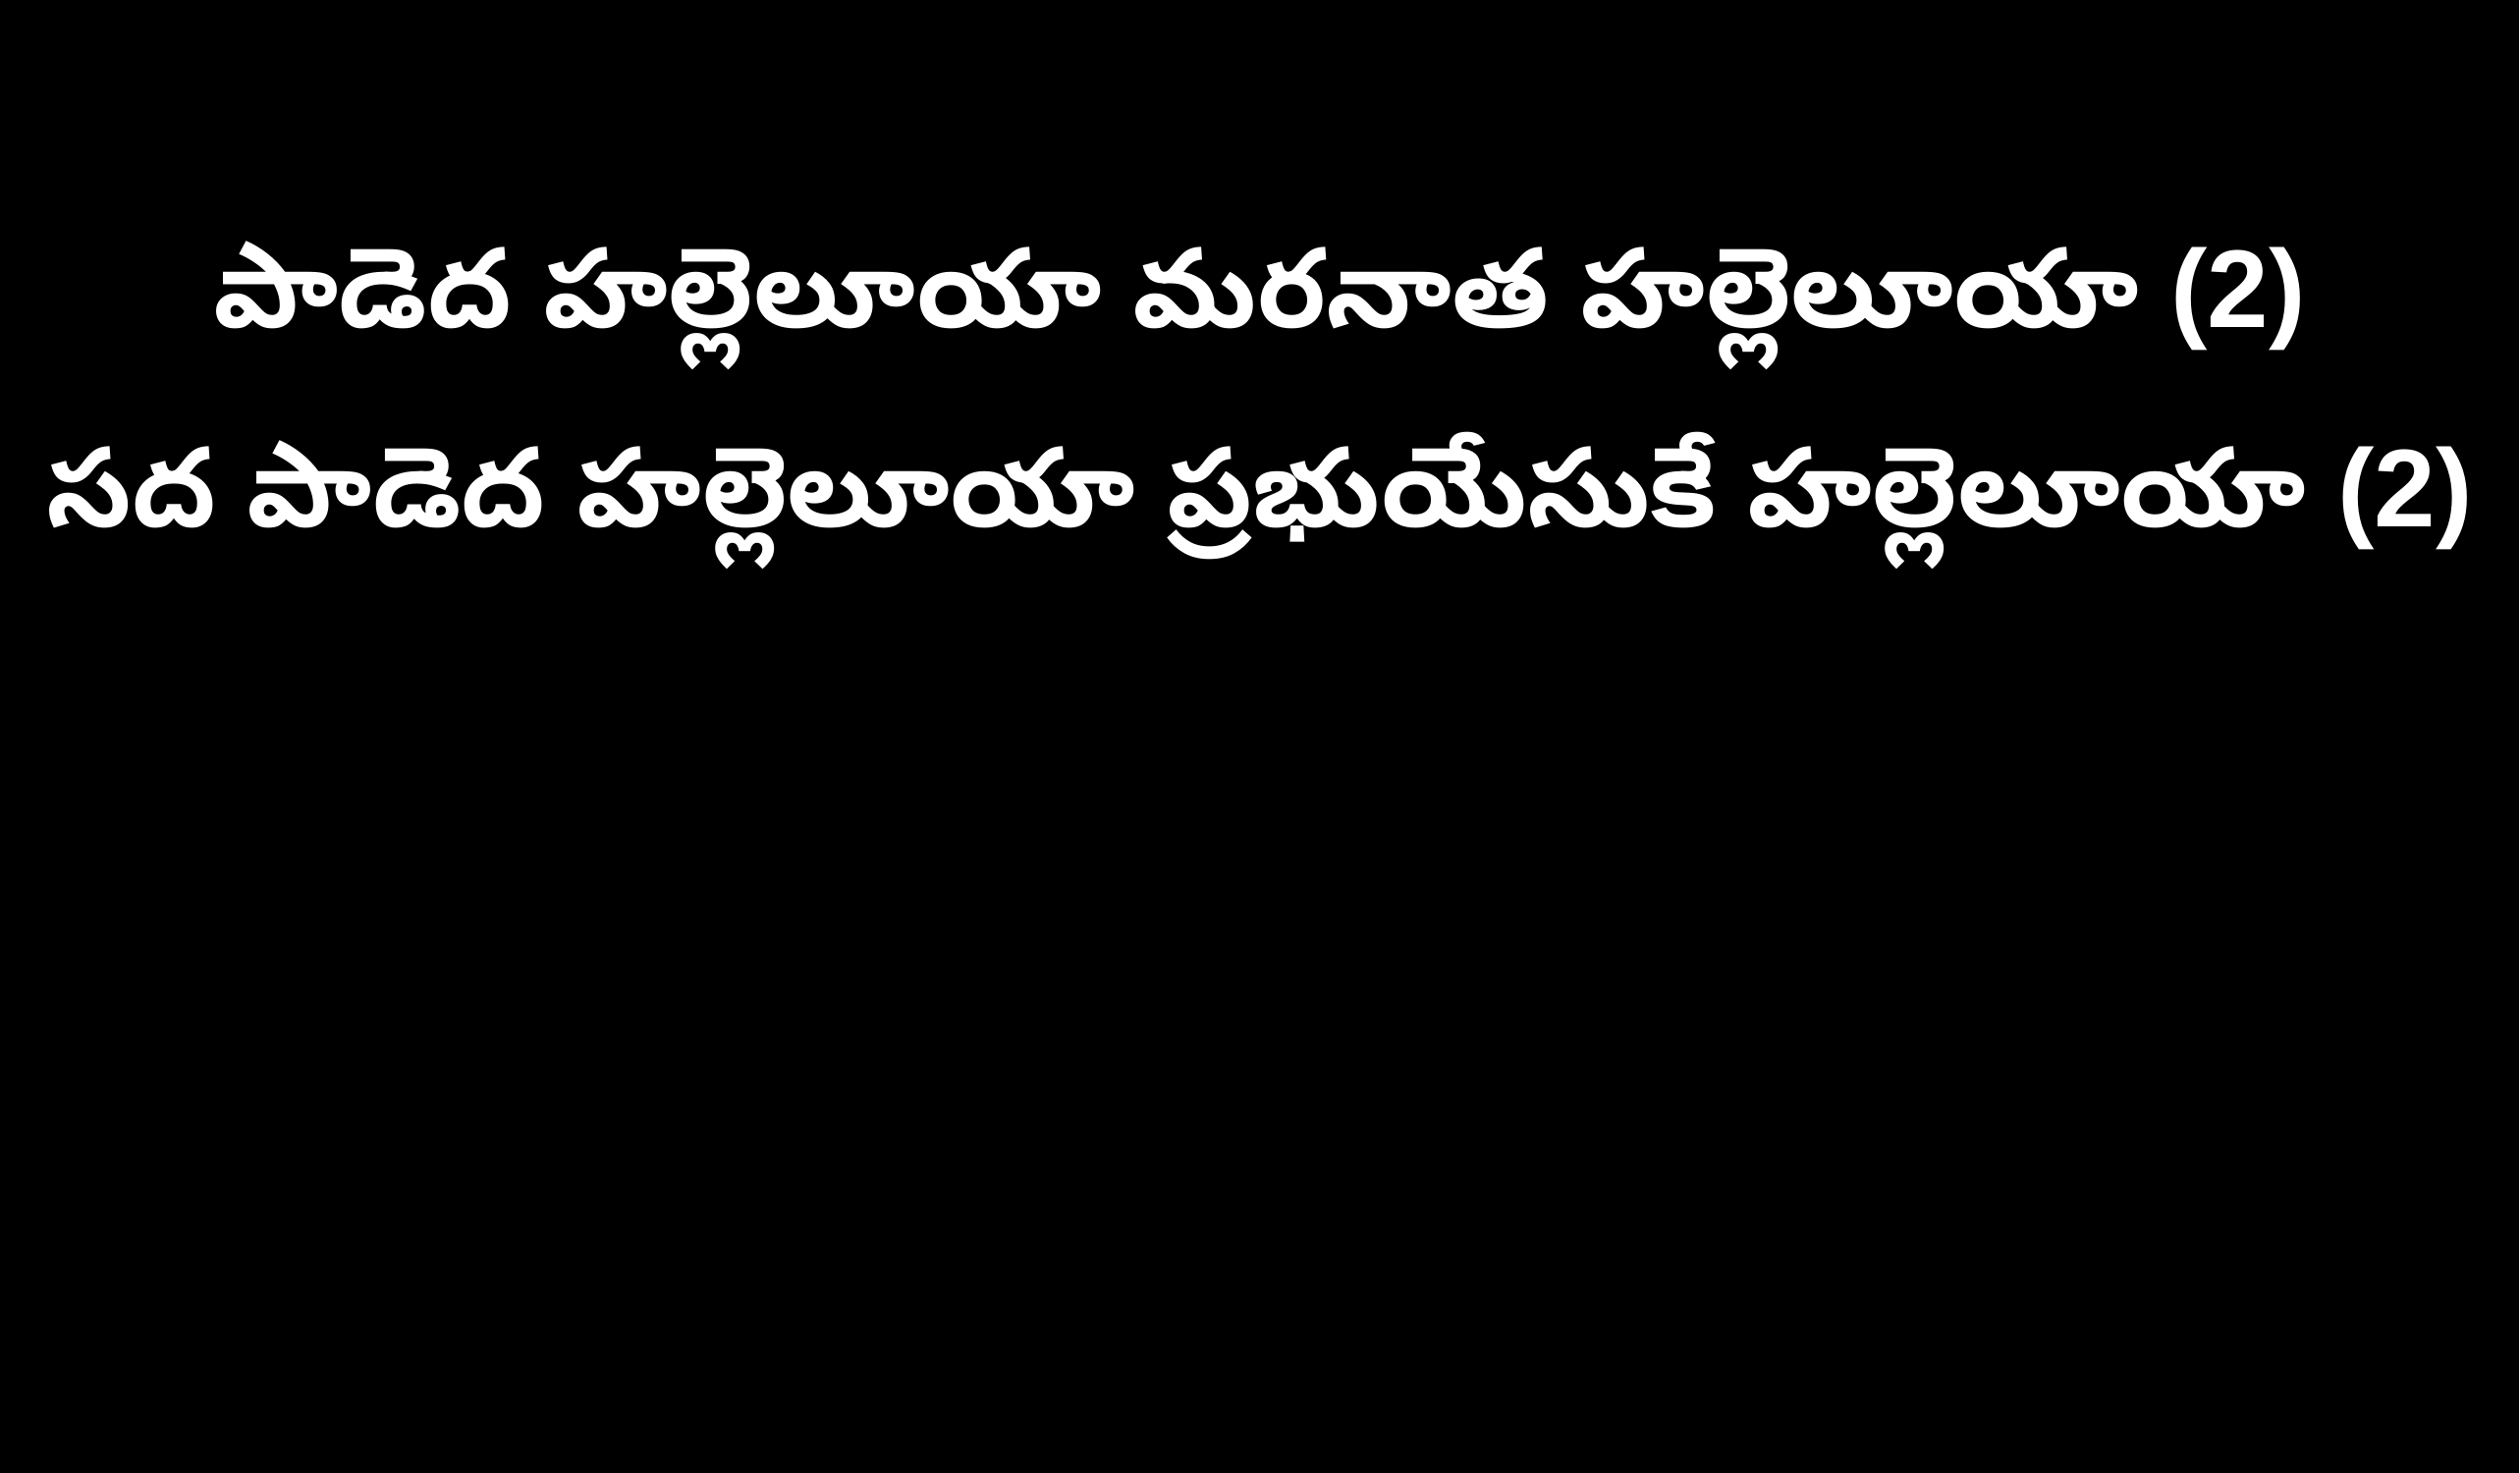

పాడెద హల్లెలూయా మరనాత హల్లెలూయా (2)
సద పాడెద హల్లెలూయా ప్రభుయేసుకే హల్లెలూయా (2)